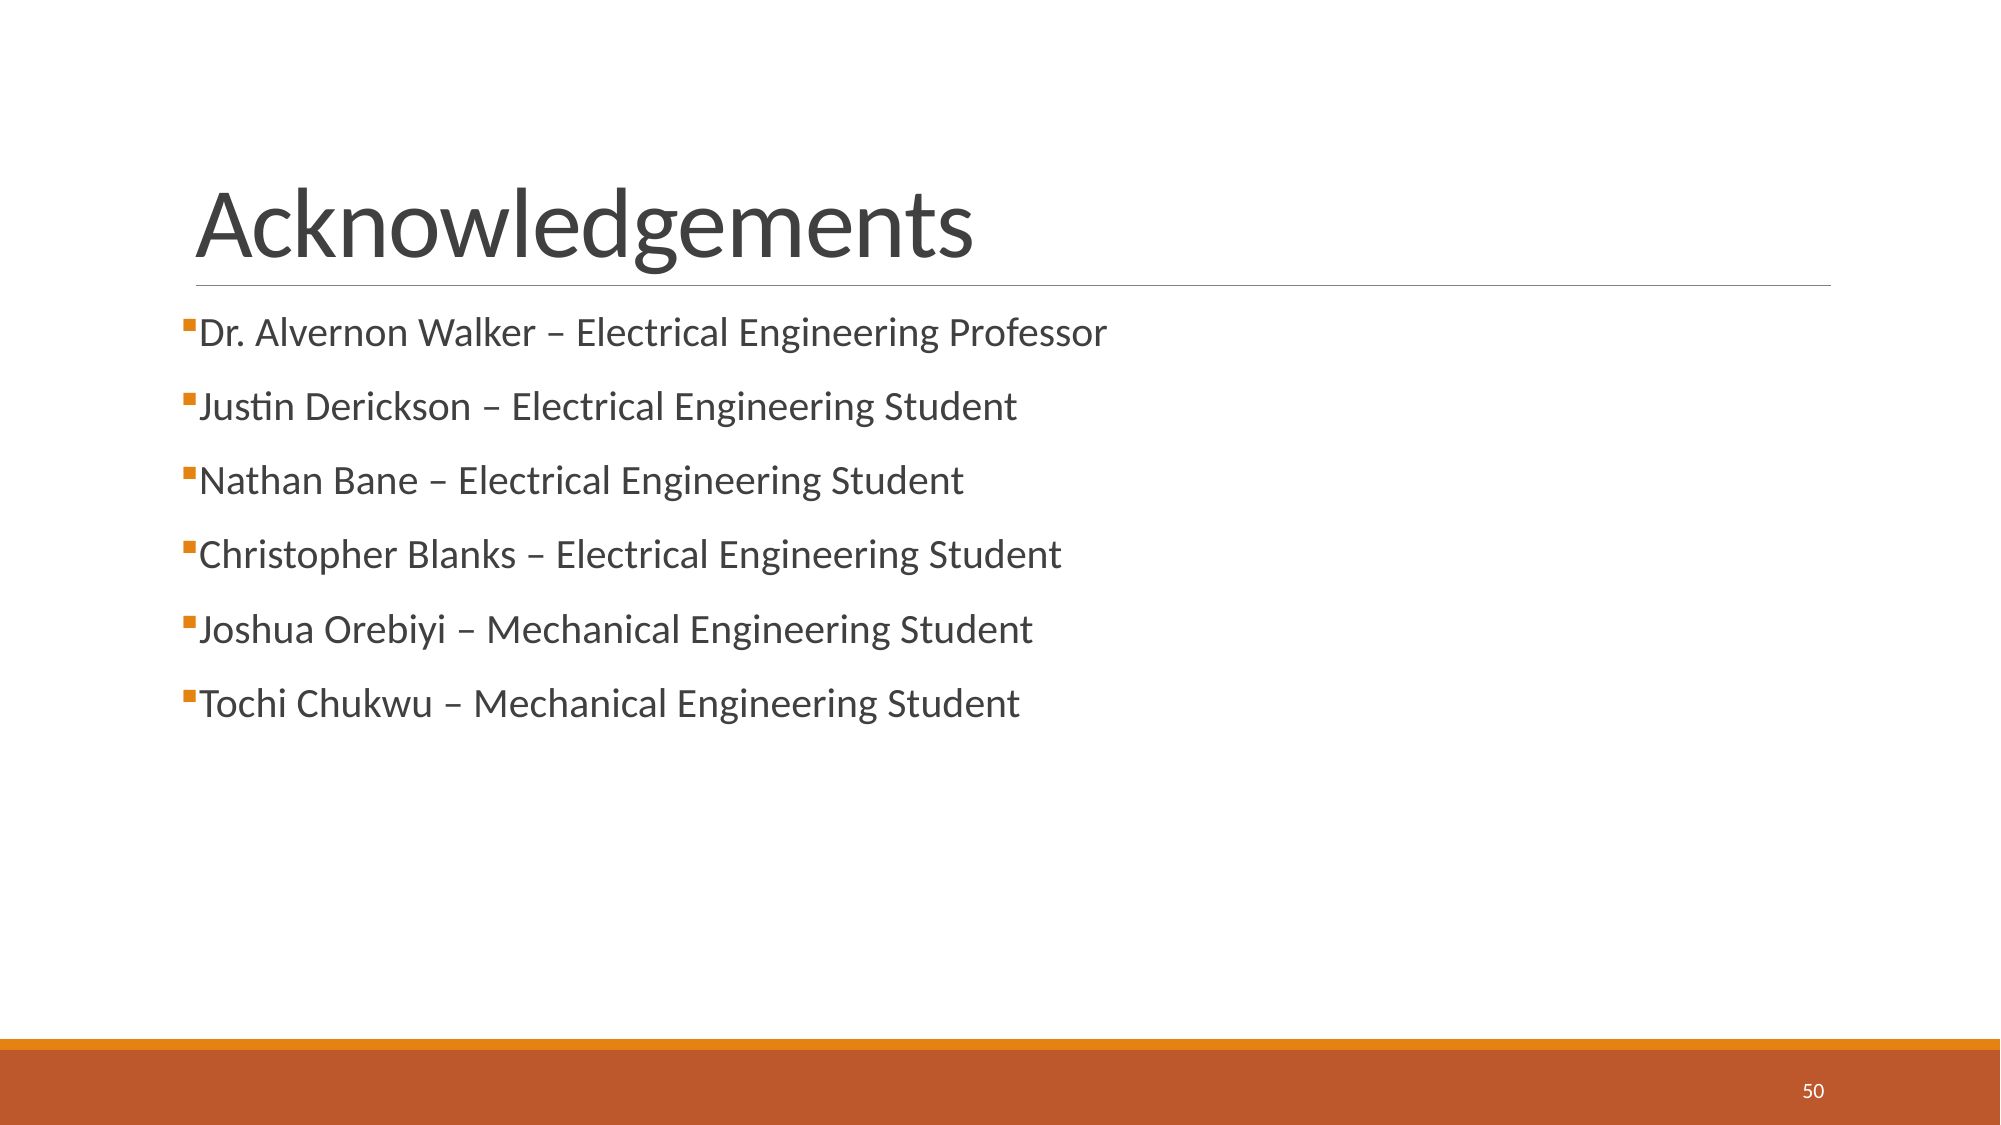

# Acknowledgements
Dr. Alvernon Walker – Electrical Engineering Professor
Justin Derickson – Electrical Engineering Student
Nathan Bane – Electrical Engineering Student
Christopher Blanks – Electrical Engineering Student
Joshua Orebiyi – Mechanical Engineering Student
Tochi Chukwu – Mechanical Engineering Student
50